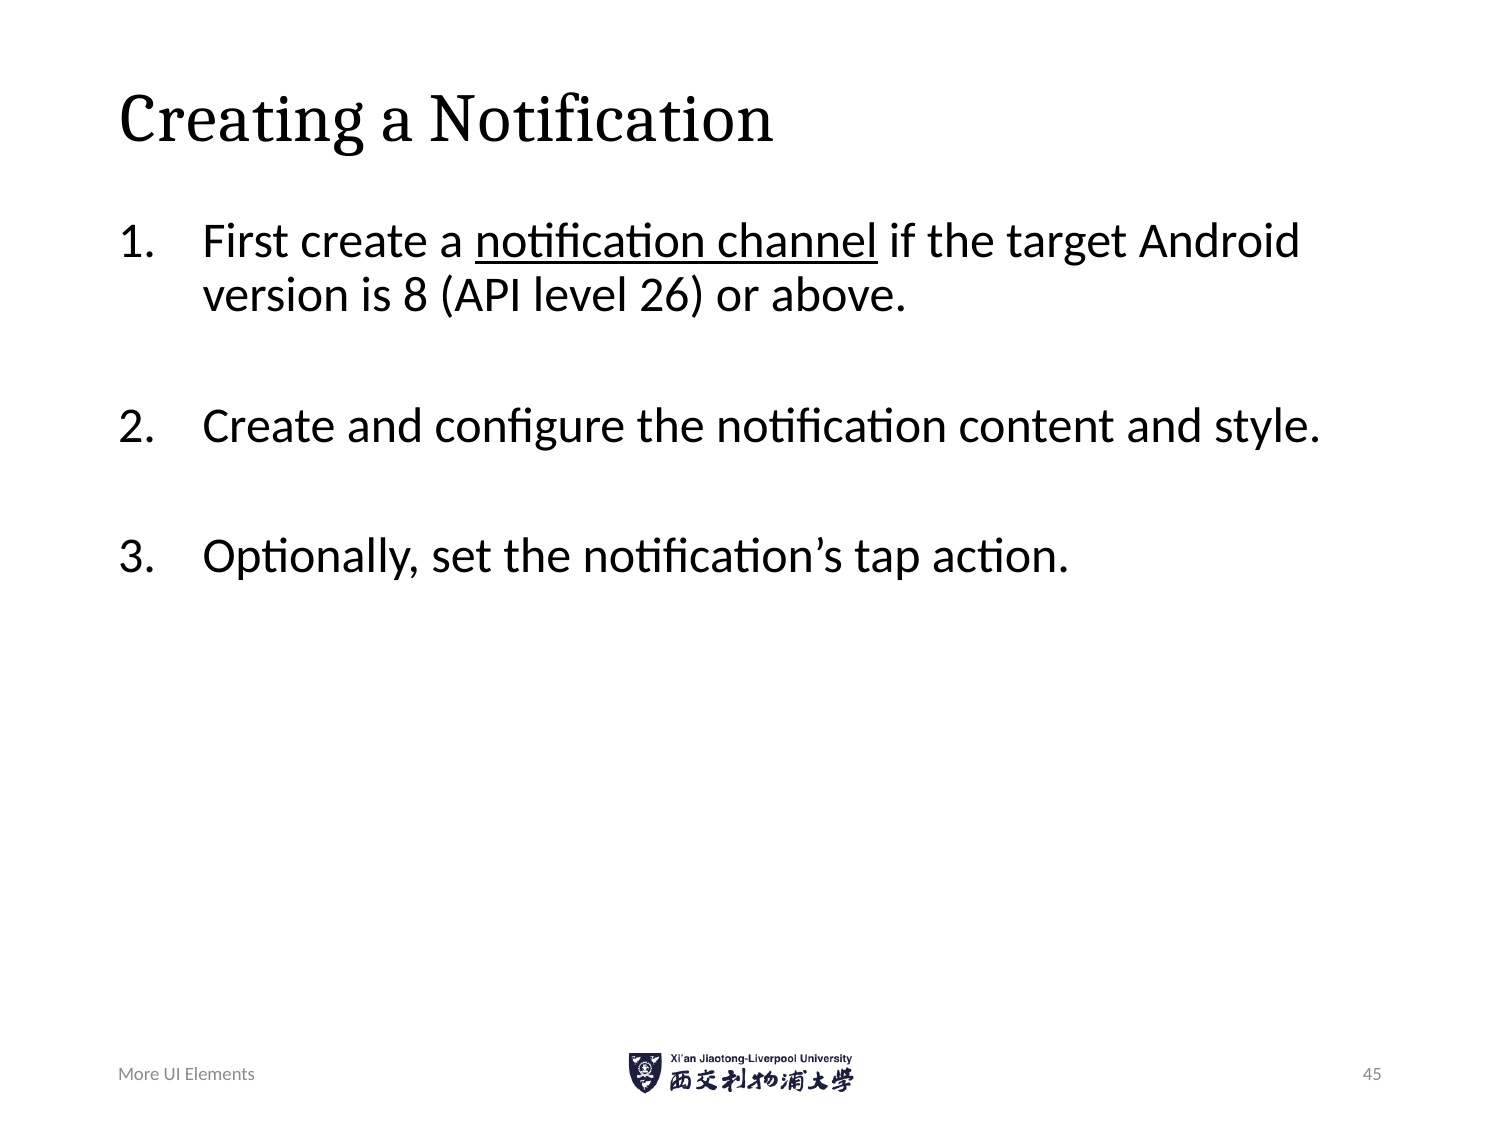

# Creating a Notification
First create a notification channel if the target Android version is 8 (API level 26) or above.

Create and configure the notification content and style.

Optionally, set the notification’s tap action.
More UI Elements
45